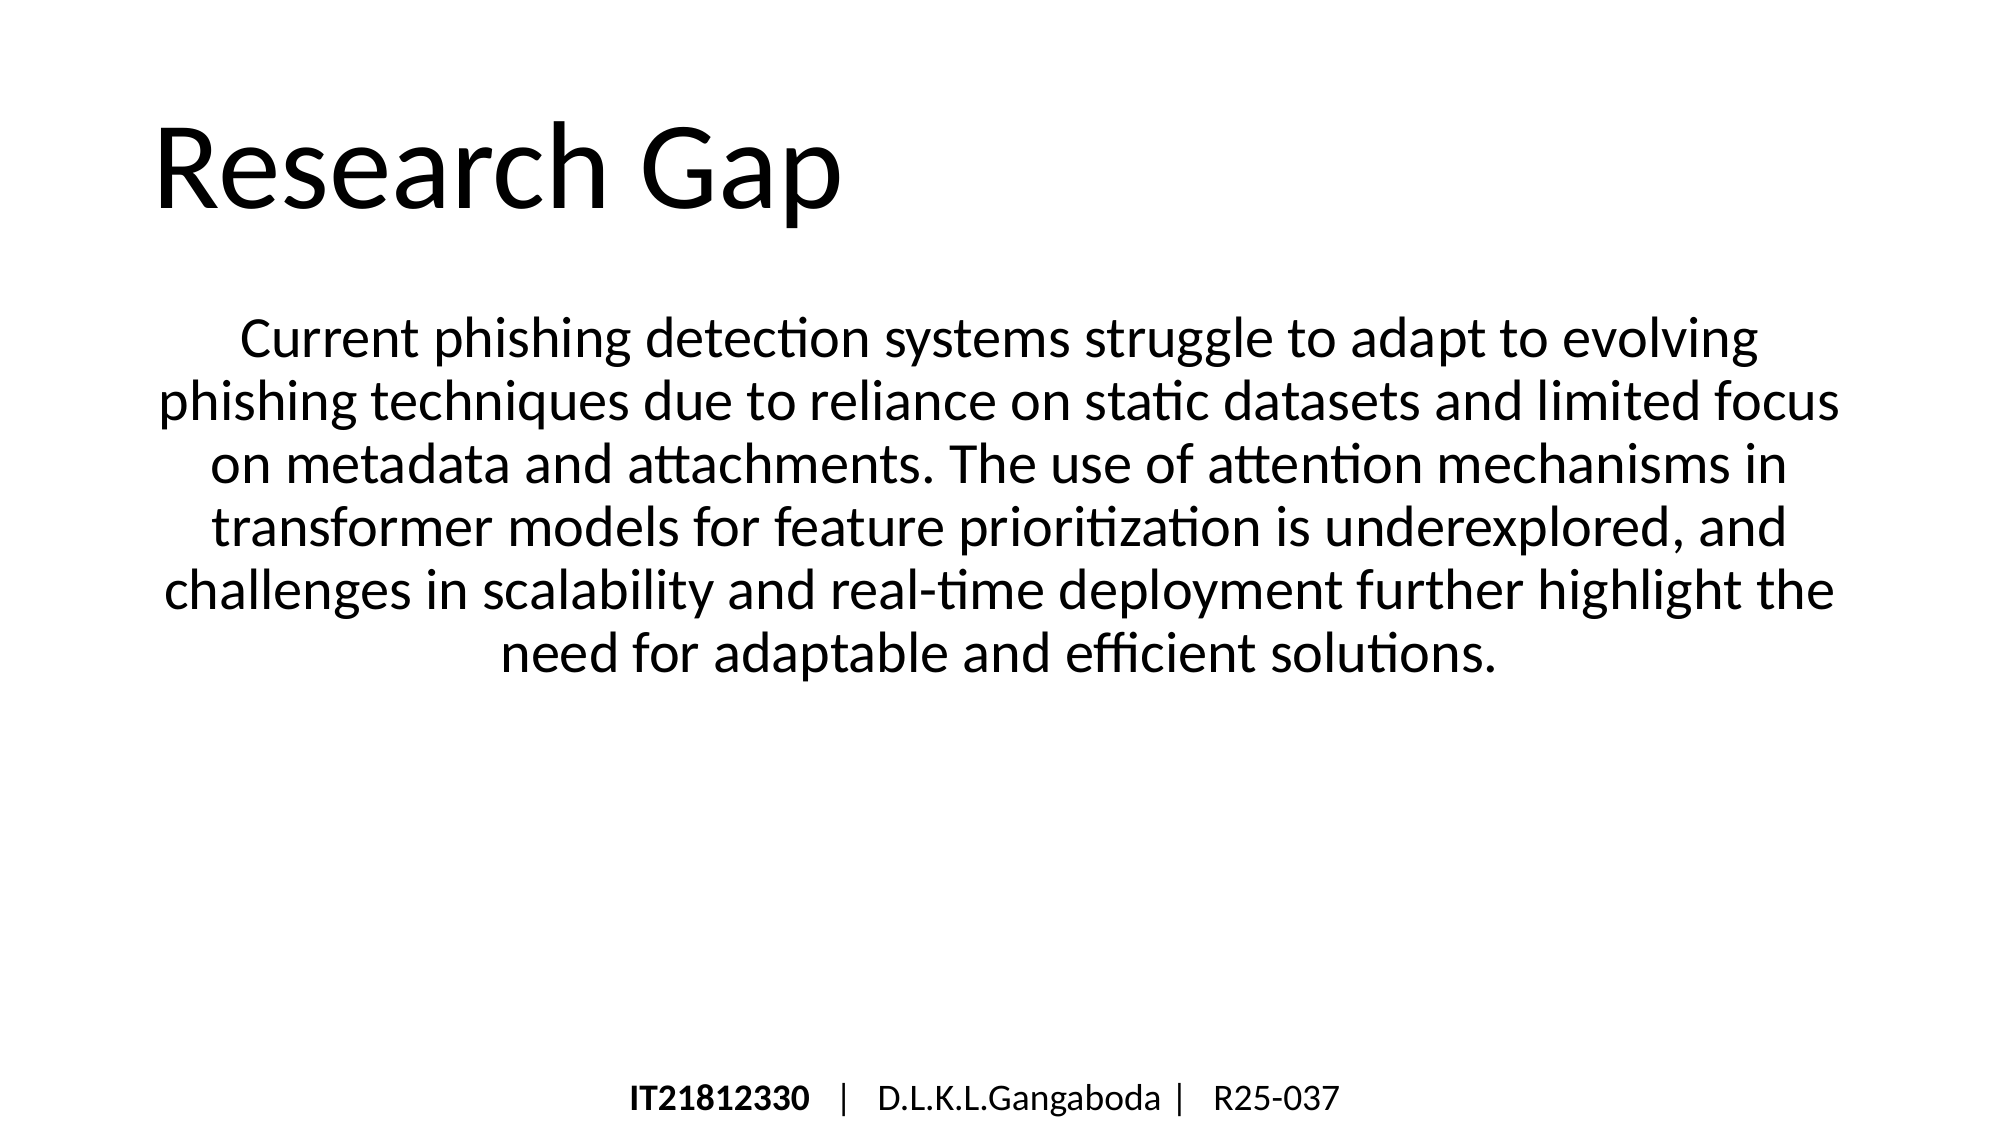

# Research Gap
Current phishing detection systems struggle to adapt to evolving phishing techniques due to reliance on static datasets and limited focus on metadata and attachments. The use of attention mechanisms in transformer models for feature prioritization is underexplored, and challenges in scalability and real-time deployment further highlight the need for adaptable and efficient solutions.

IT21812330   |   D.L.K.L.Gangaboda |   R25-037